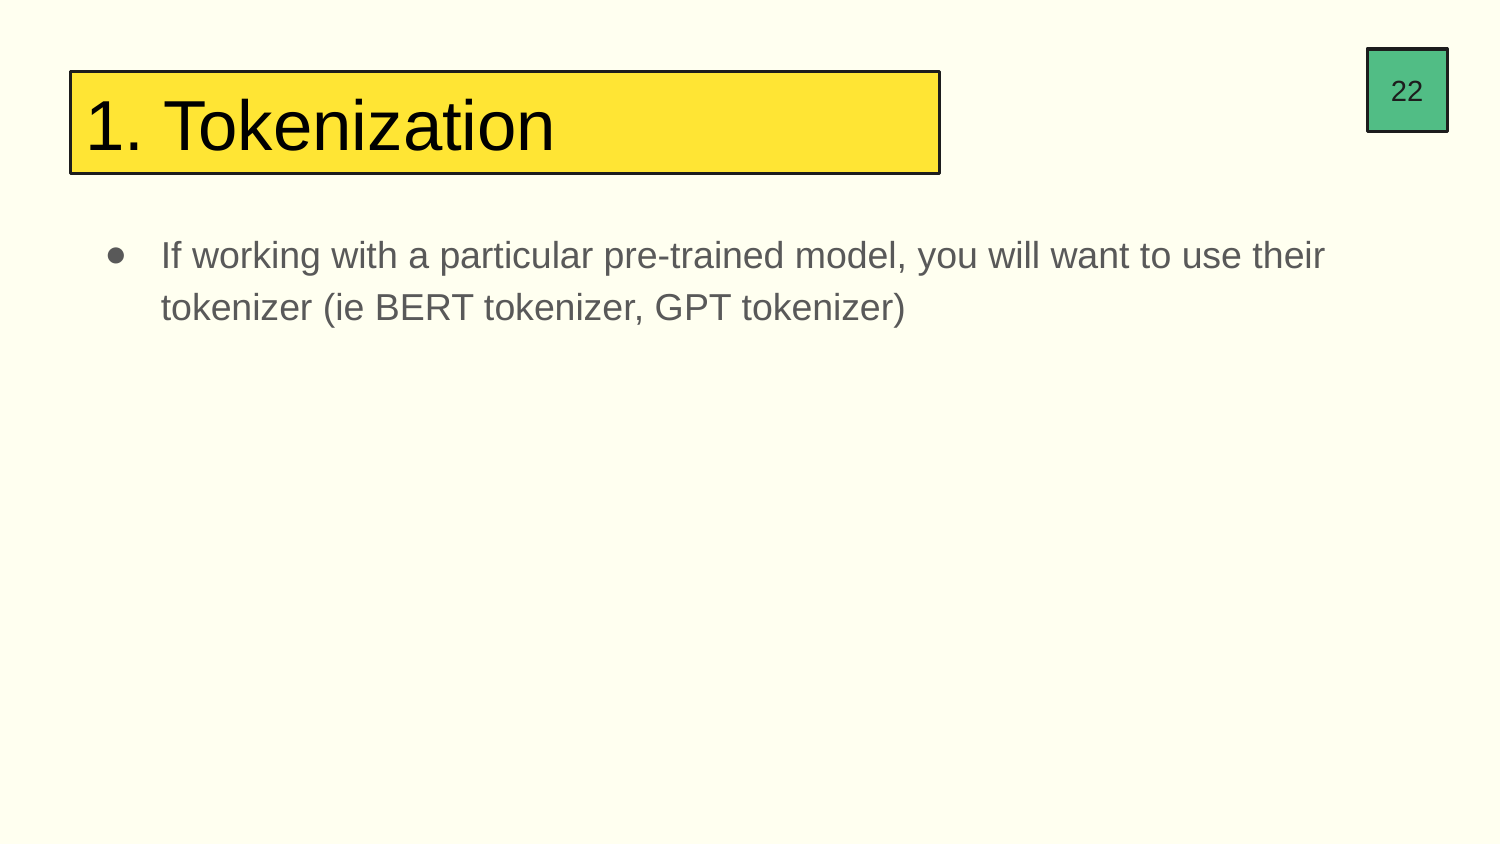

22
1. Tokenization
If working with a particular pre-trained model, you will want to use their tokenizer (ie BERT tokenizer, GPT tokenizer)